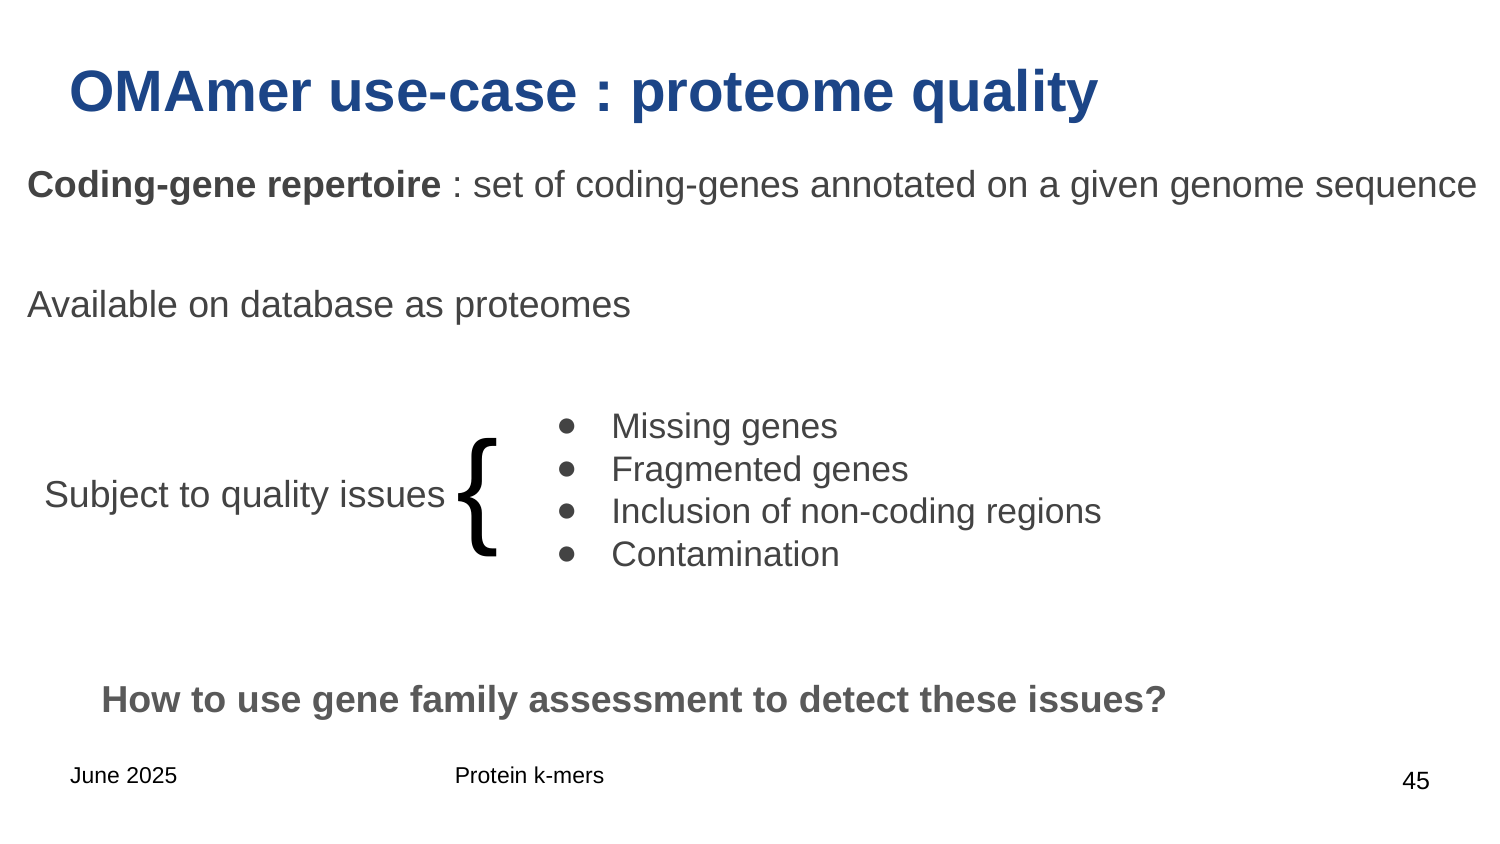

Coding-gene repertoire : set of coding-genes annotated on a given genome sequence

Available on database as proteomes
# OMAmer use-case : proteome quality
{
Missing genes
Fragmented genes
Inclusion of non-coding regions
Contamination
Subject to quality issues
How to use gene family assessment to detect these issues?
June 2025
Protein k-mers
45